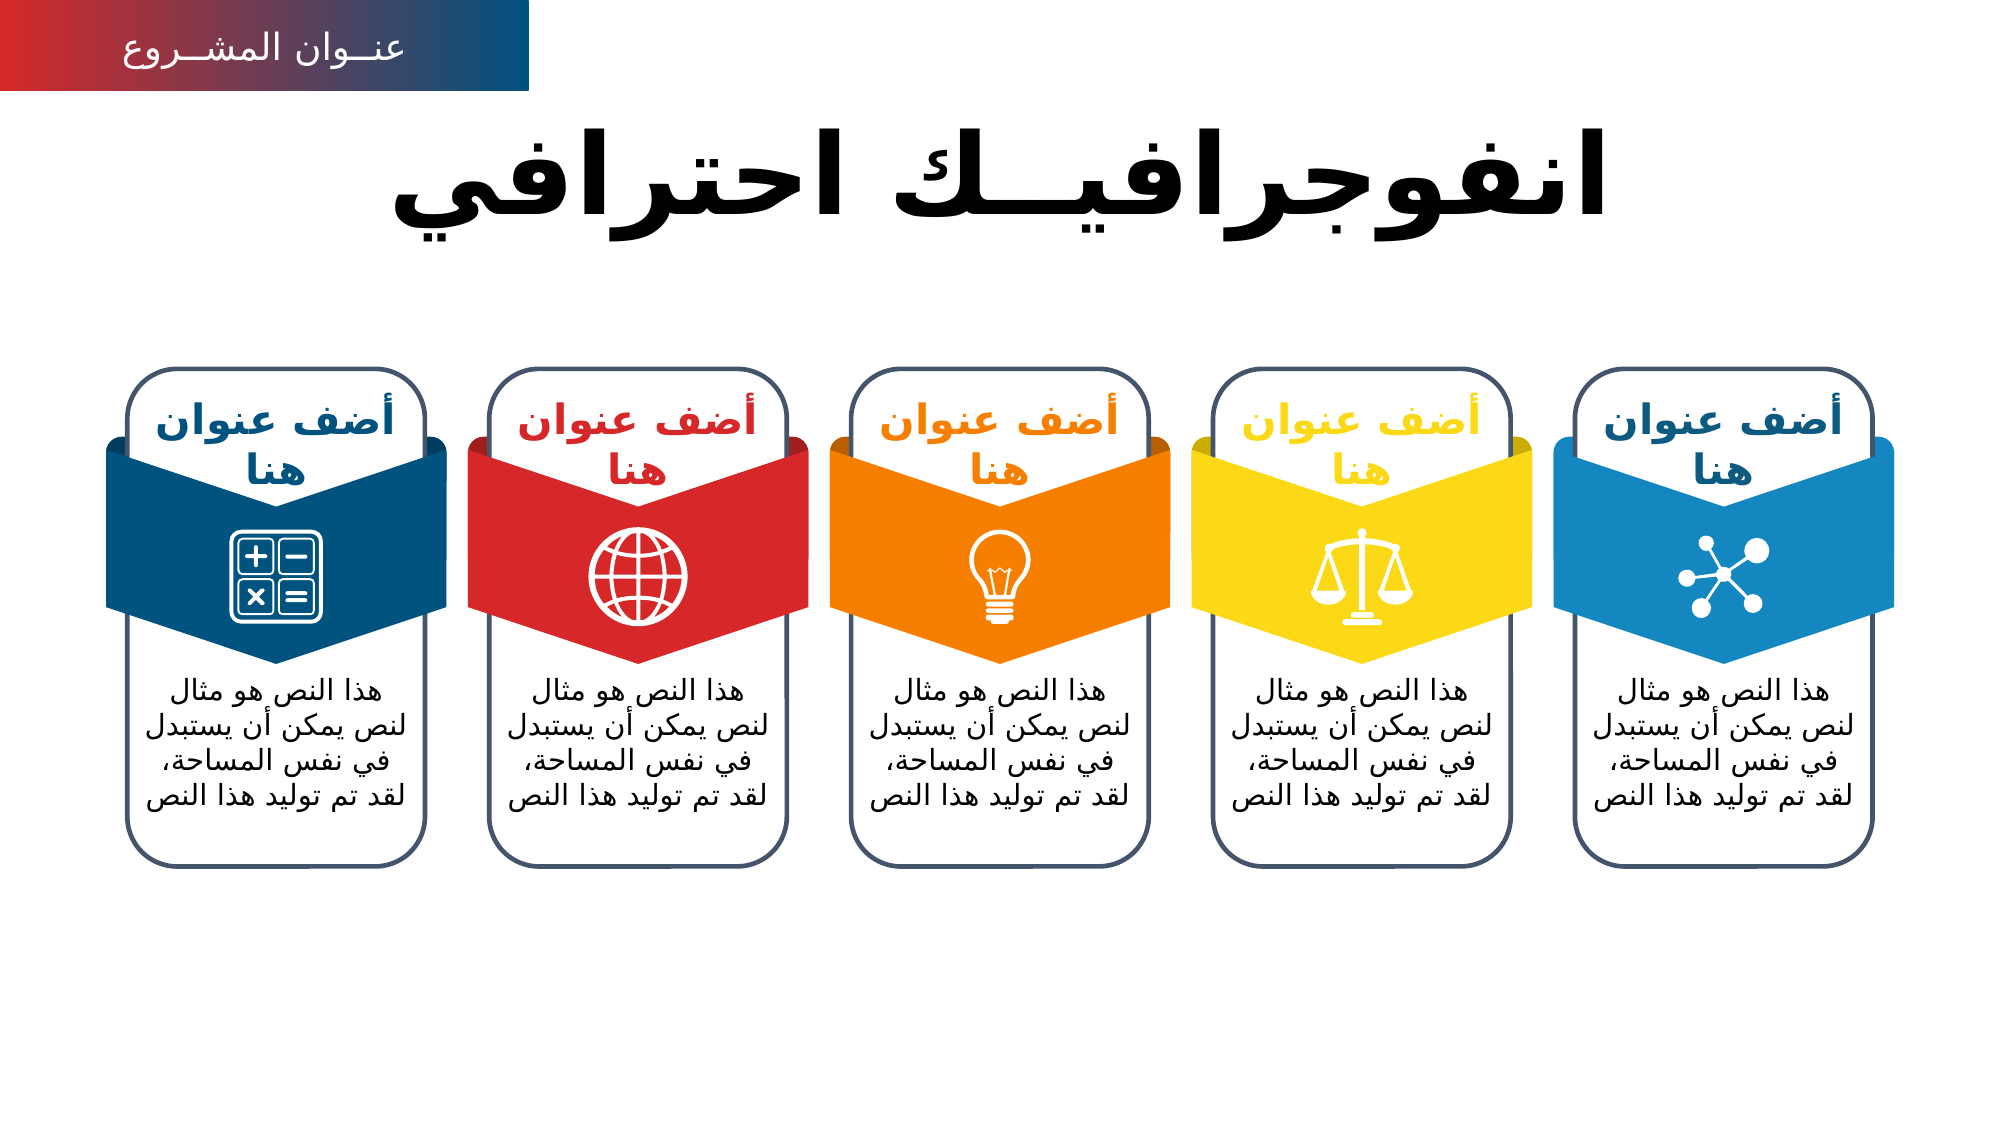

عنــوان المشــروع
انفوجرافيــك احترافي

أضف عنوان هنا
أضف عنوان هنا
أضف عنوان هنا
أضف عنوان هنا
أضف عنوان هنا

هذا النص هو مثال لنص يمكن أن يستبدل في نفس المساحة، لقد تم توليد هذا النص
هذا النص هو مثال لنص يمكن أن يستبدل في نفس المساحة، لقد تم توليد هذا النص
هذا النص هو مثال لنص يمكن أن يستبدل في نفس المساحة، لقد تم توليد هذا النص
هذا النص هو مثال لنص يمكن أن يستبدل في نفس المساحة، لقد تم توليد هذا النص
هذا النص هو مثال لنص يمكن أن يستبدل في نفس المساحة، لقد تم توليد هذا النص